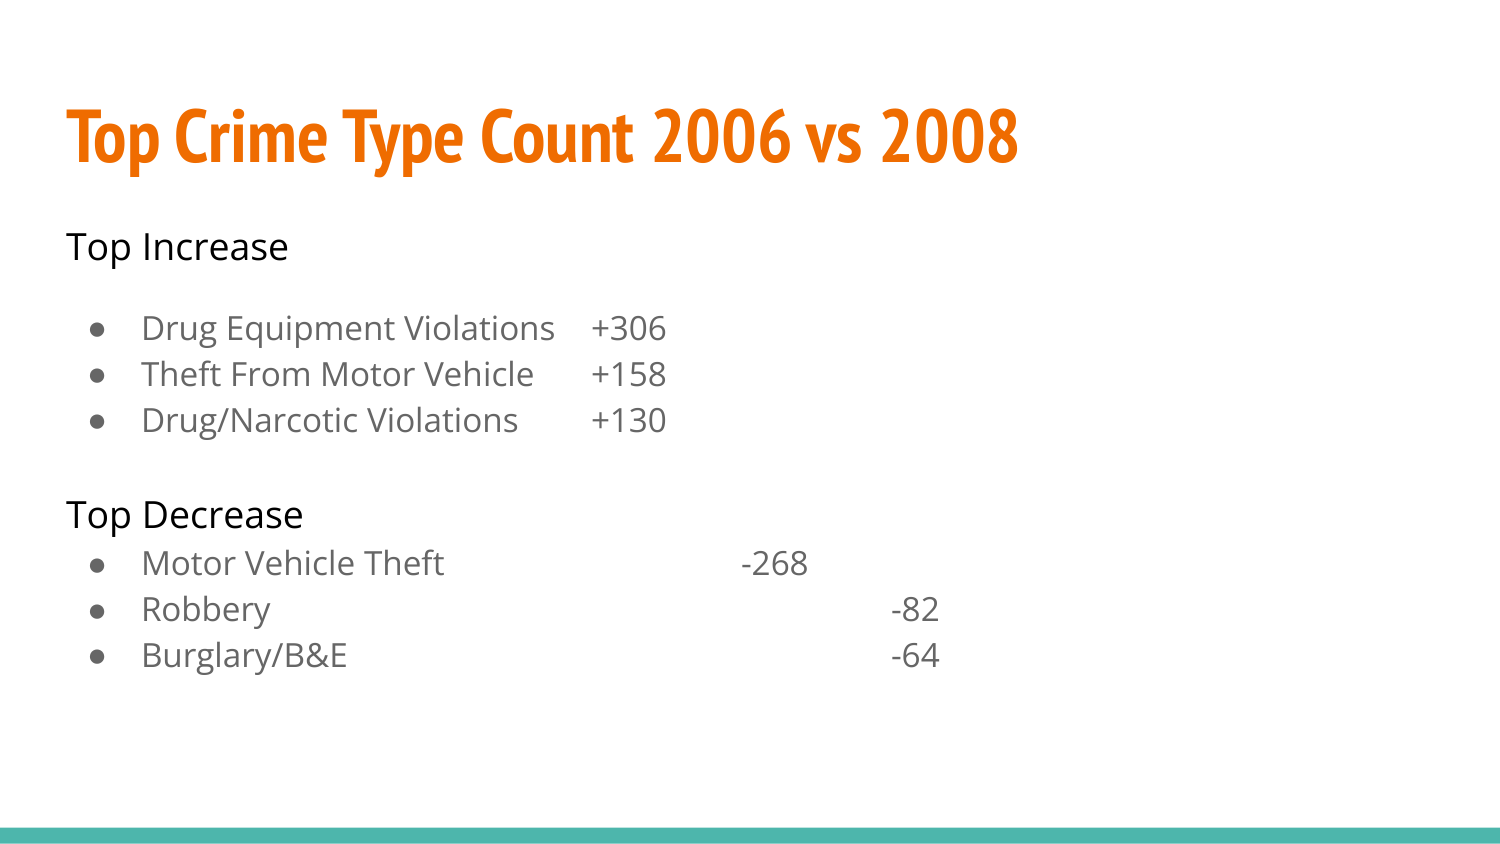

# Top Crime Type Count 2006 vs 2008
Top Increase
Drug Equipment Violations	+306
Theft From Motor Vehicle	+158
Drug/Narcotic Violations	+130

Top Decrease
Motor Vehicle Theft		-268
Robbery					-82
Burglary/B&E				-64